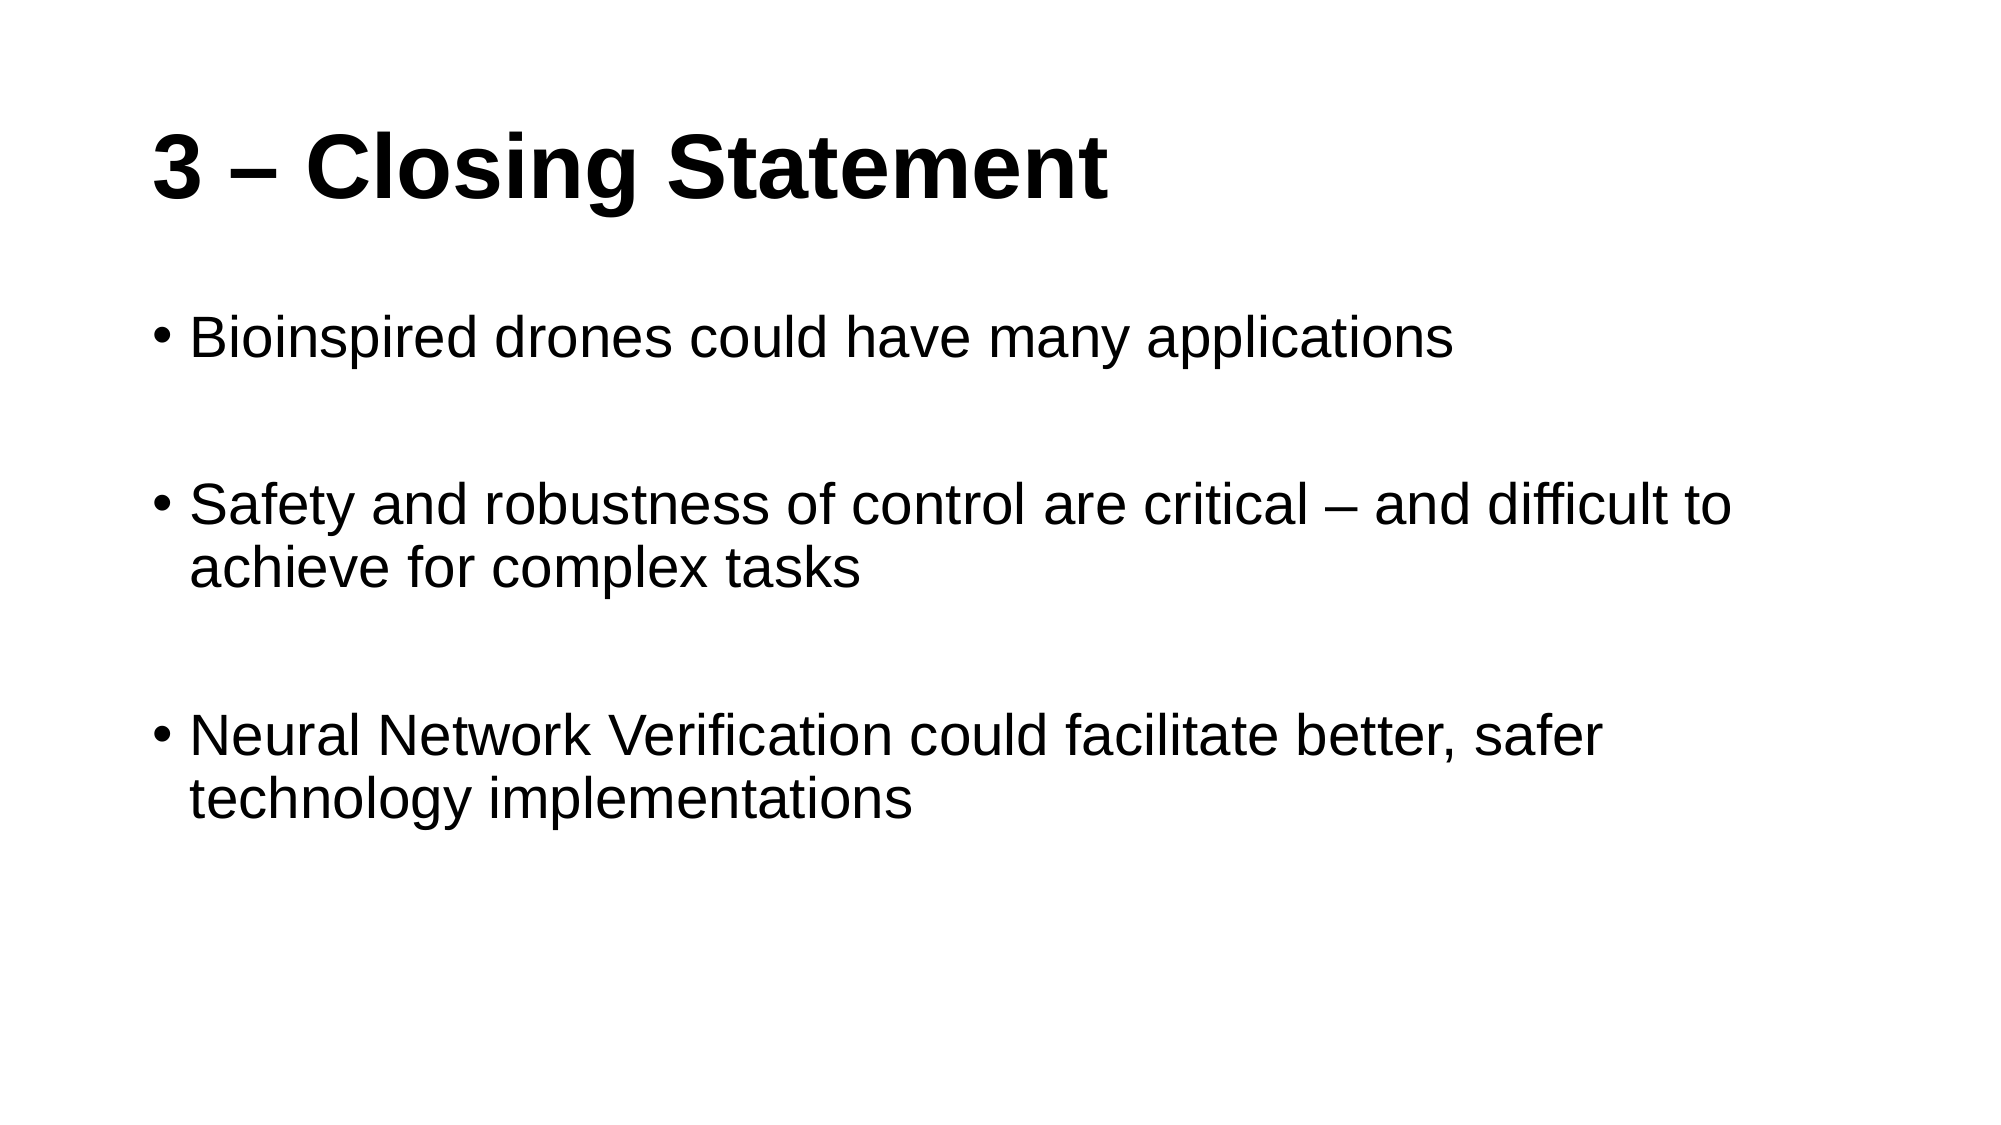

# 3 – Closing Statement
Bioinspired drones could have many applications

Safety and robustness of control are critical – and difficult to achieve for complex tasks

Neural Network Verification could facilitate better, safer technology implementations